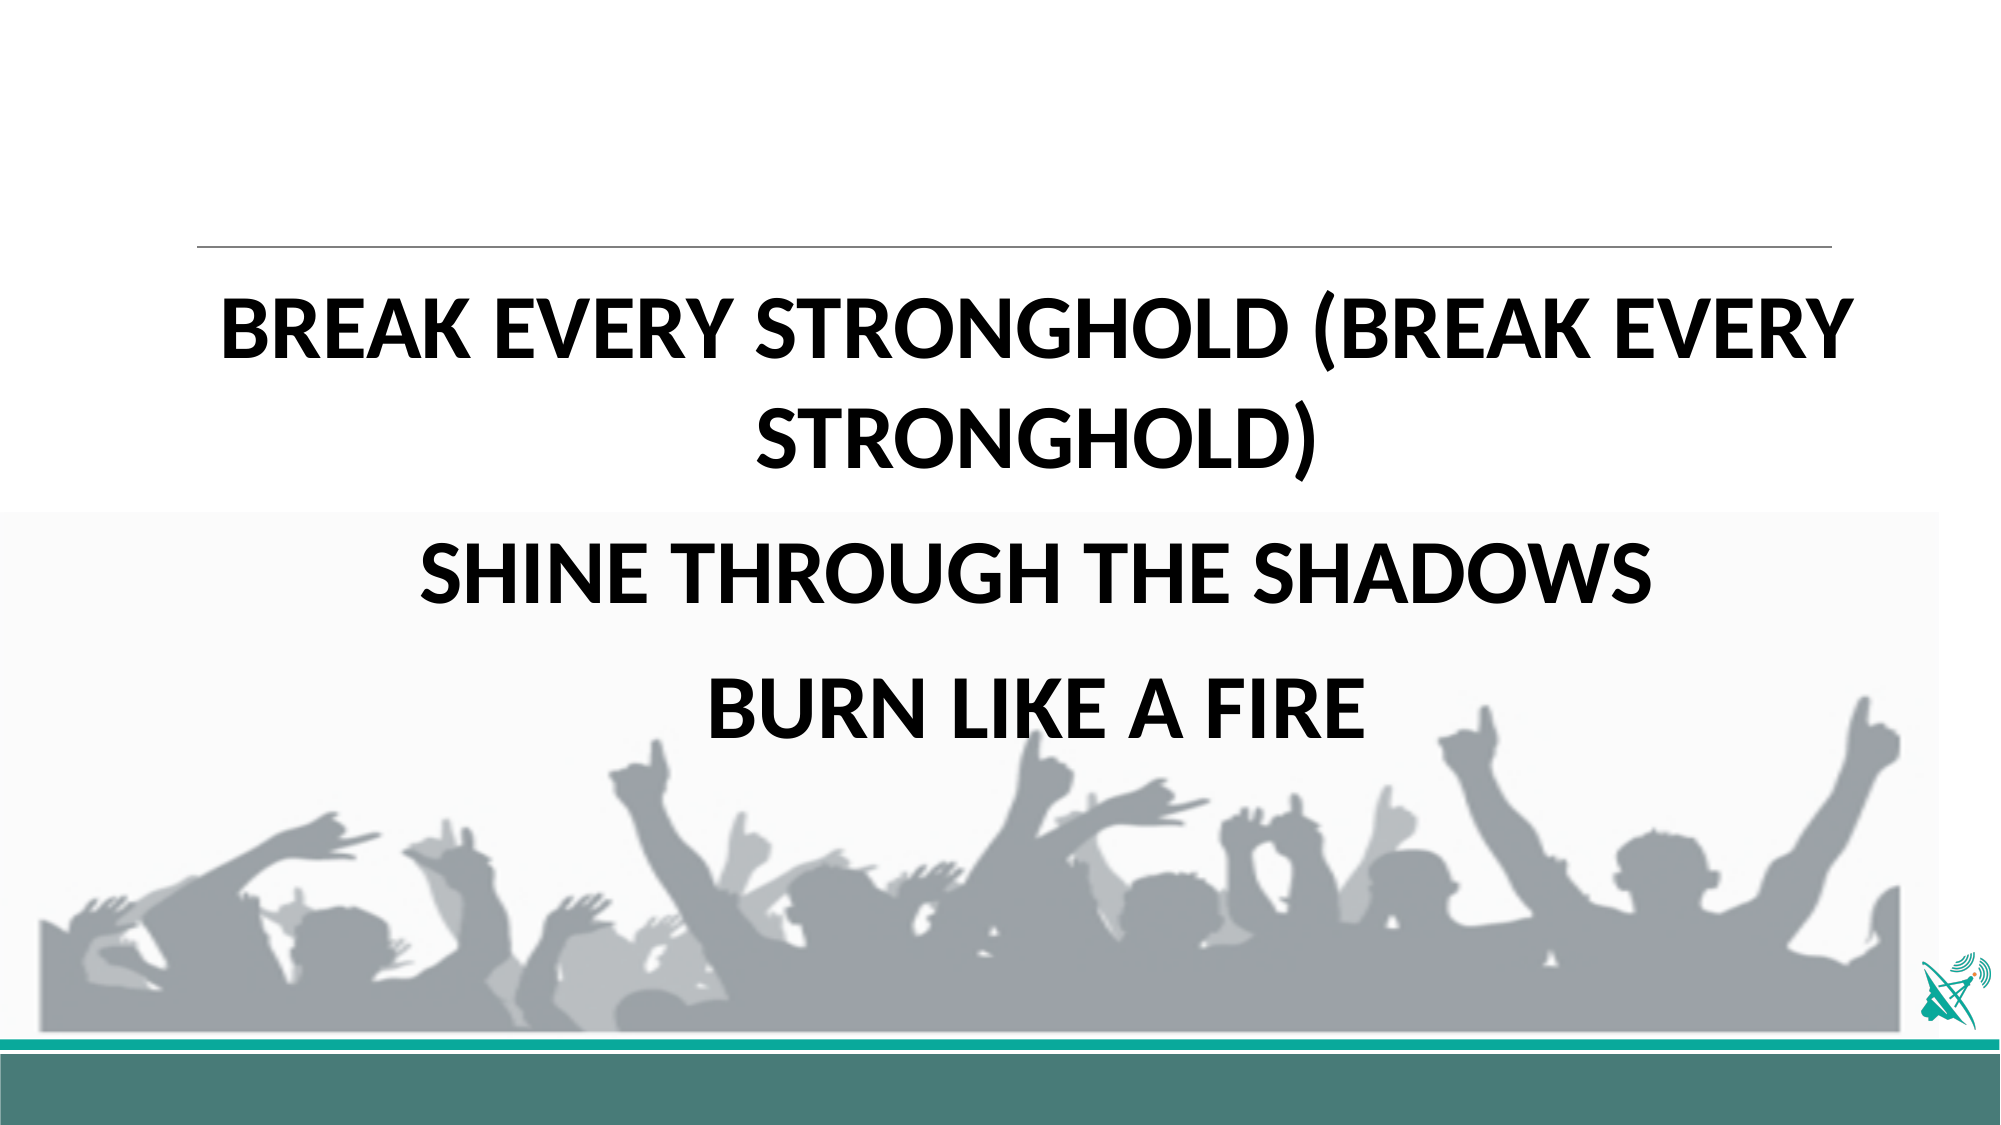

BREAK EVERY STRONGHOLD (BREAK EVERY STRONGHOLD)
SHINE THROUGH THE SHADOWS
BURN LIKE A FIRE